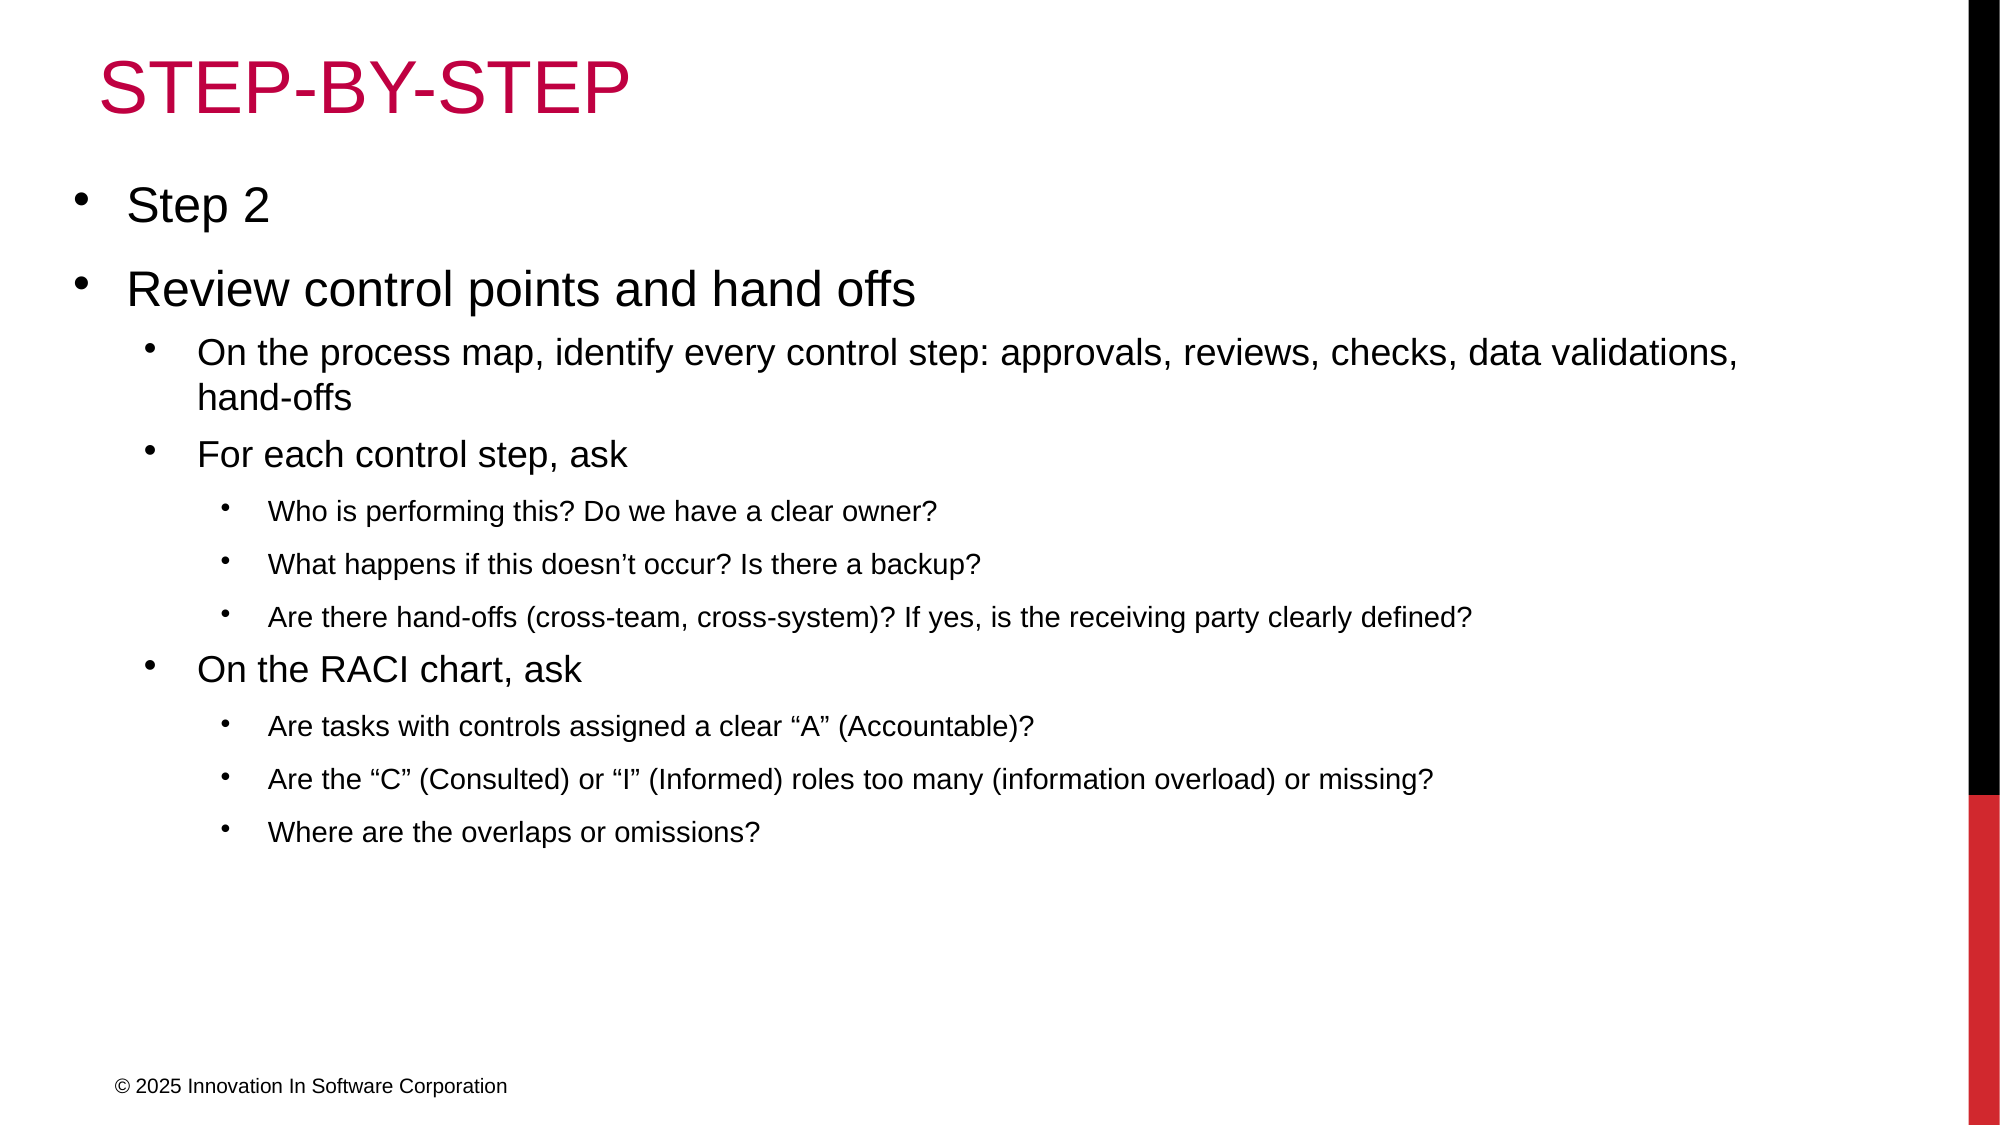

# Step-by-Step
Step 2
Review control points and hand offs
On the process map, identify every control step: approvals, reviews, checks, data validations, hand-offs
For each control step, ask
Who is performing this? Do we have a clear owner?
What happens if this doesn’t occur? Is there a backup?
Are there hand-offs (cross-team, cross-system)? If yes, is the receiving party clearly defined?
On the RACI chart, ask
Are tasks with controls assigned a clear “A” (Accountable)?
Are the “C” (Consulted) or “I” (Informed) roles too many (information overload) or missing?
Where are the overlaps or omissions?
© 2025 Innovation In Software Corporation